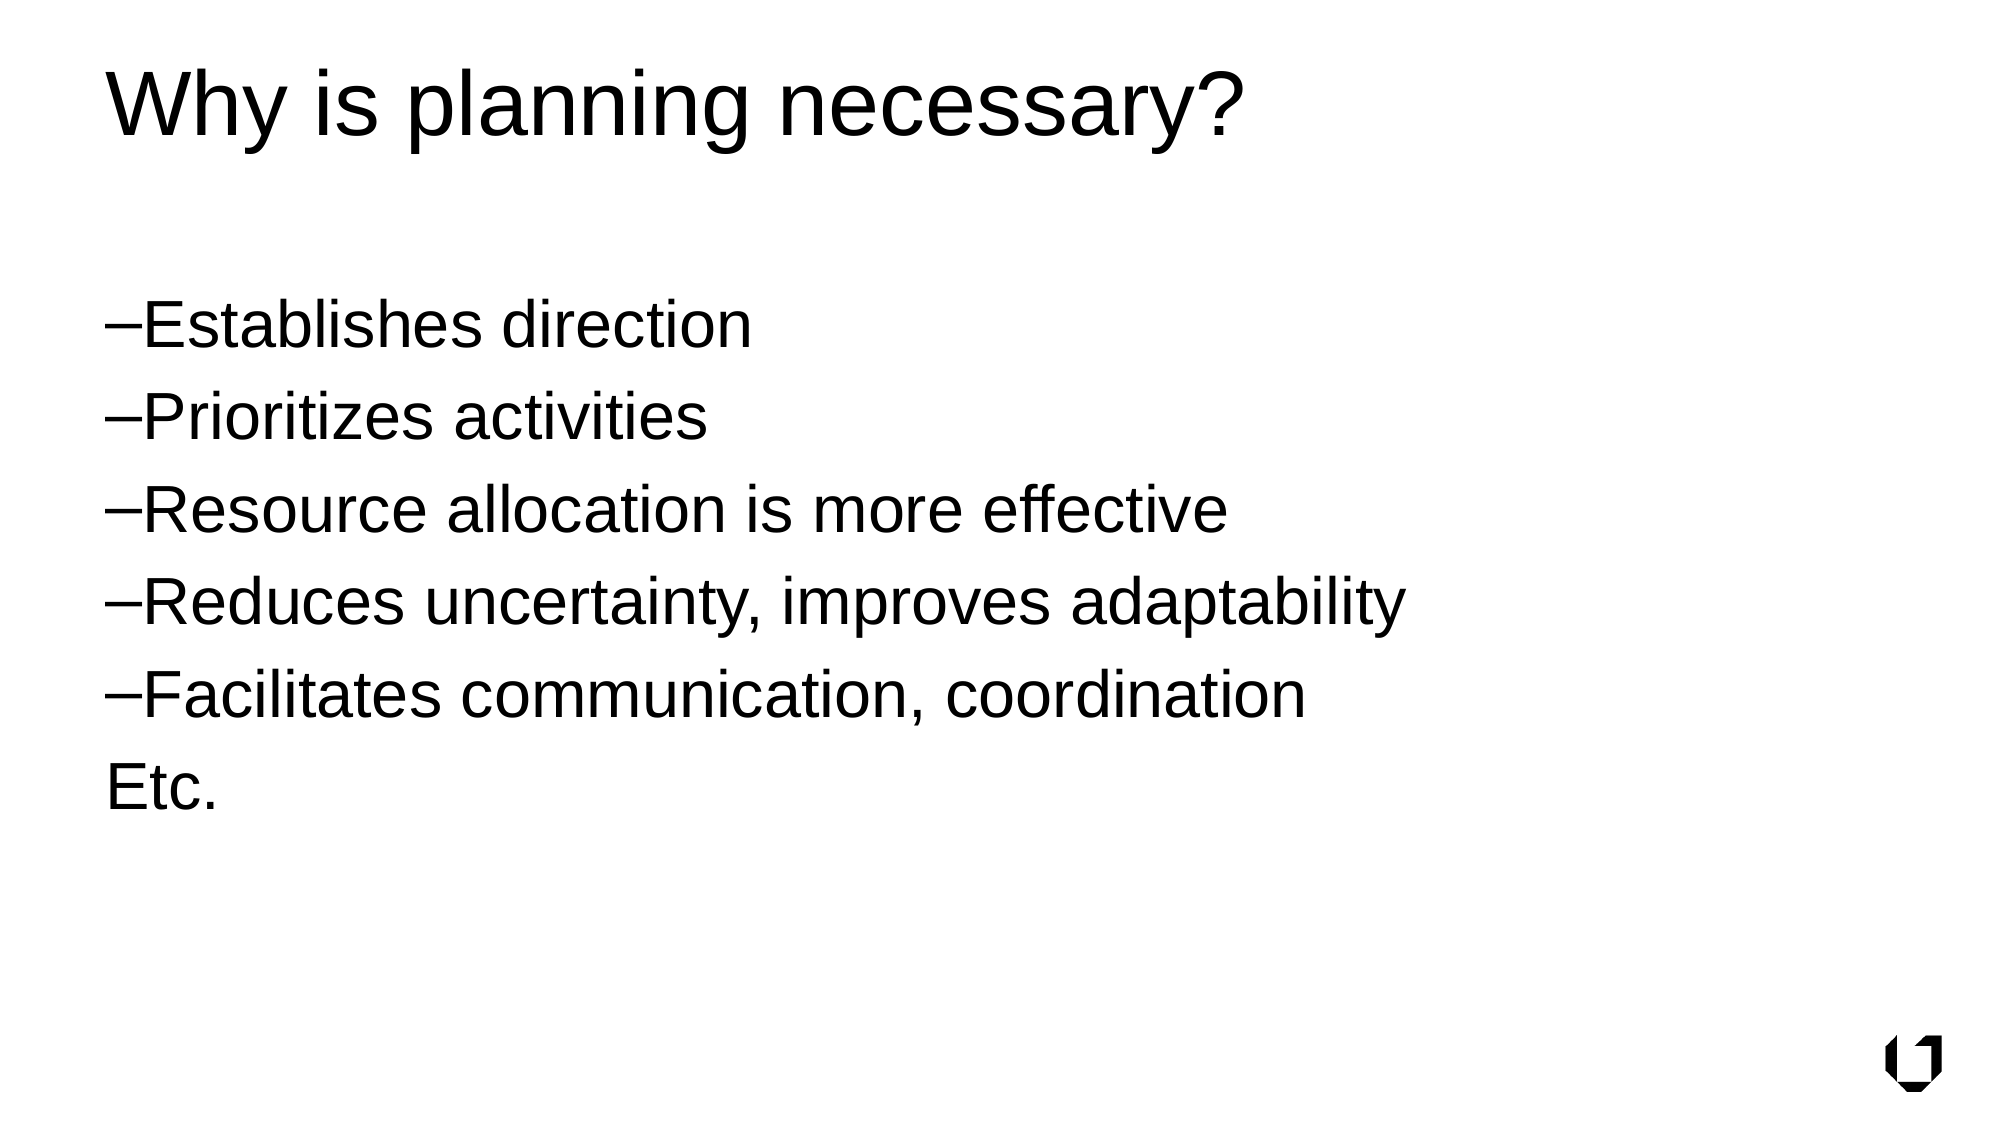

# Why is planning necessary?
Establishes direction
Prioritizes activities
Resource allocation is more effective
Reduces uncertainty, improves adaptability
Facilitates communication, coordination
Etc.